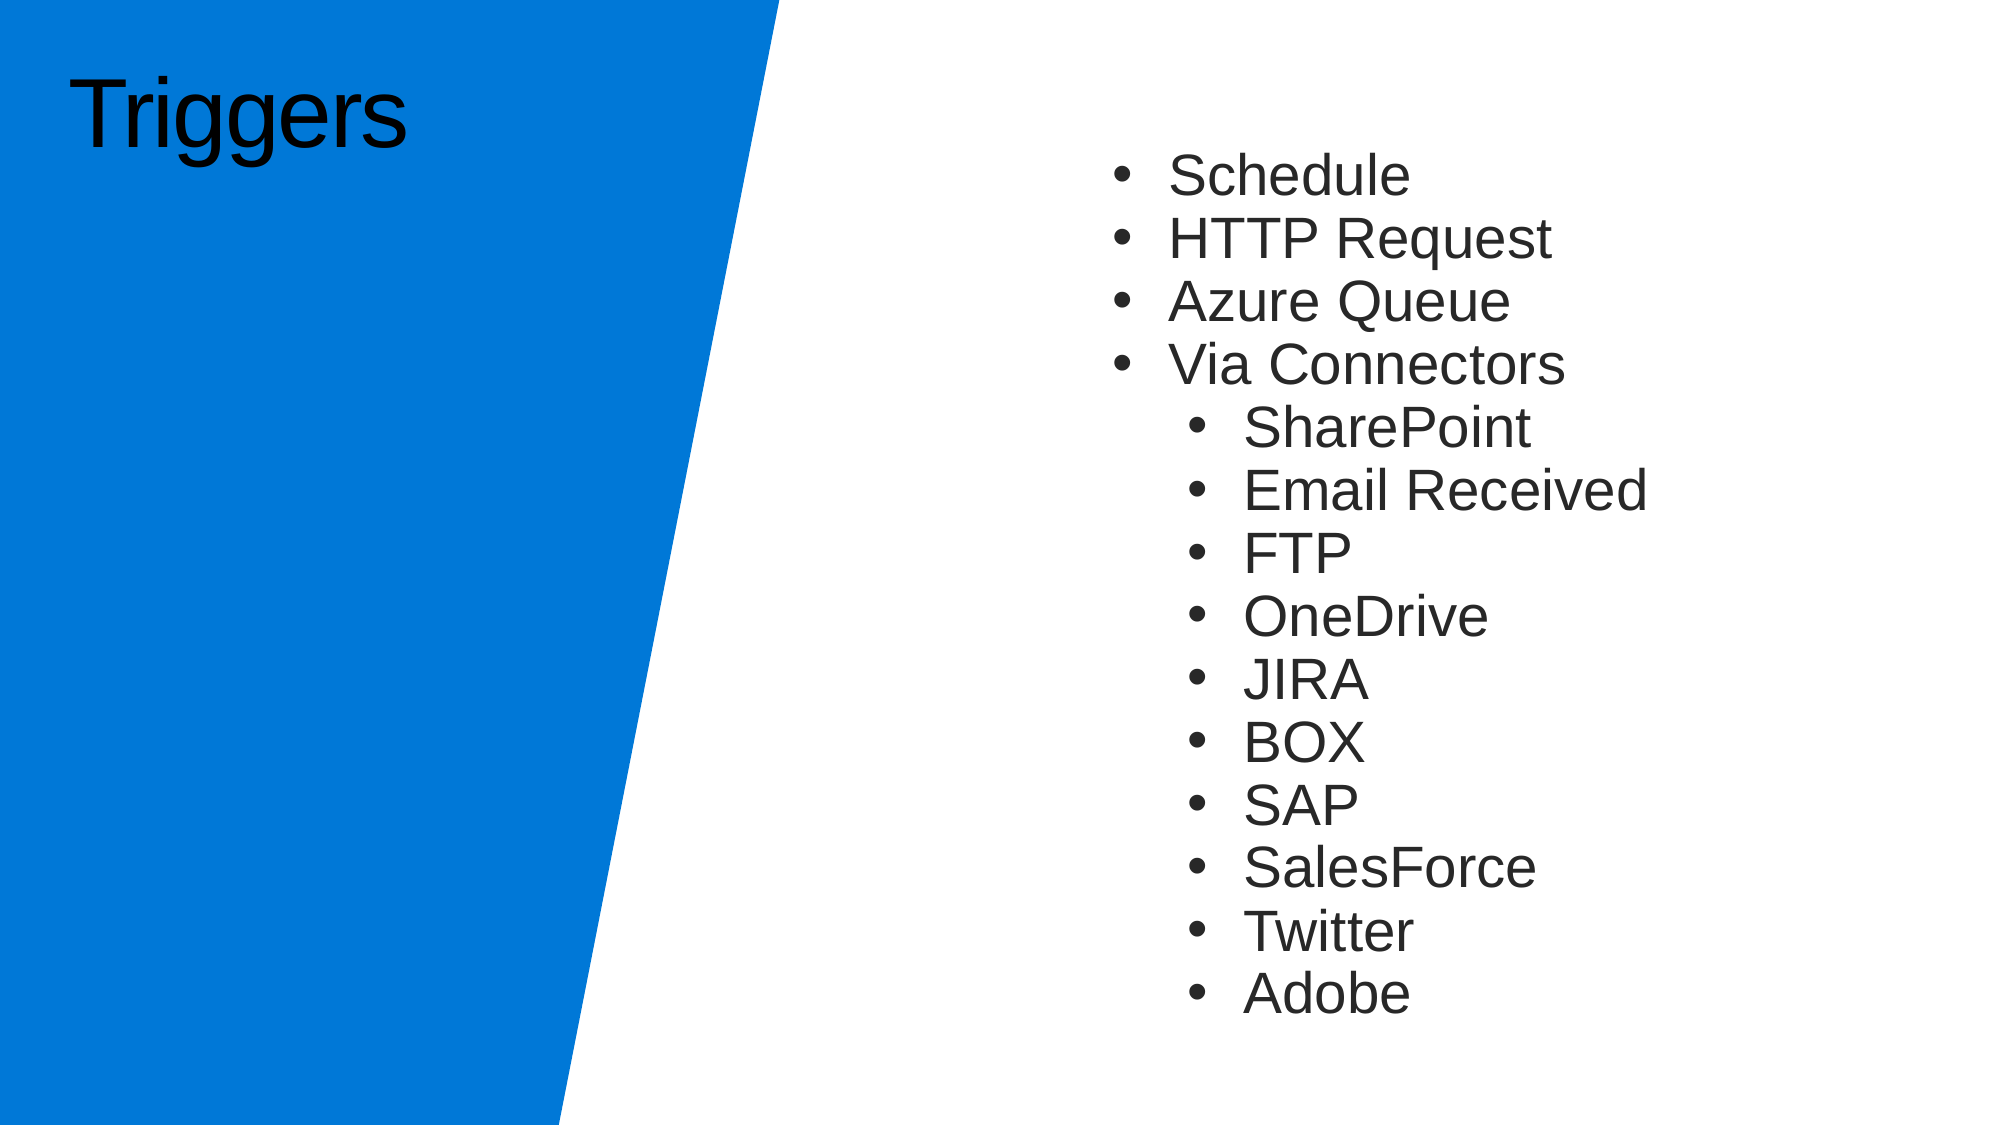

# Triggers
Schedule
HTTP Request
Azure Queue
Via Connectors
SharePoint
Email Received
FTP
OneDrive
JIRA
BOX
SAP
SalesForce
Twitter
Adobe